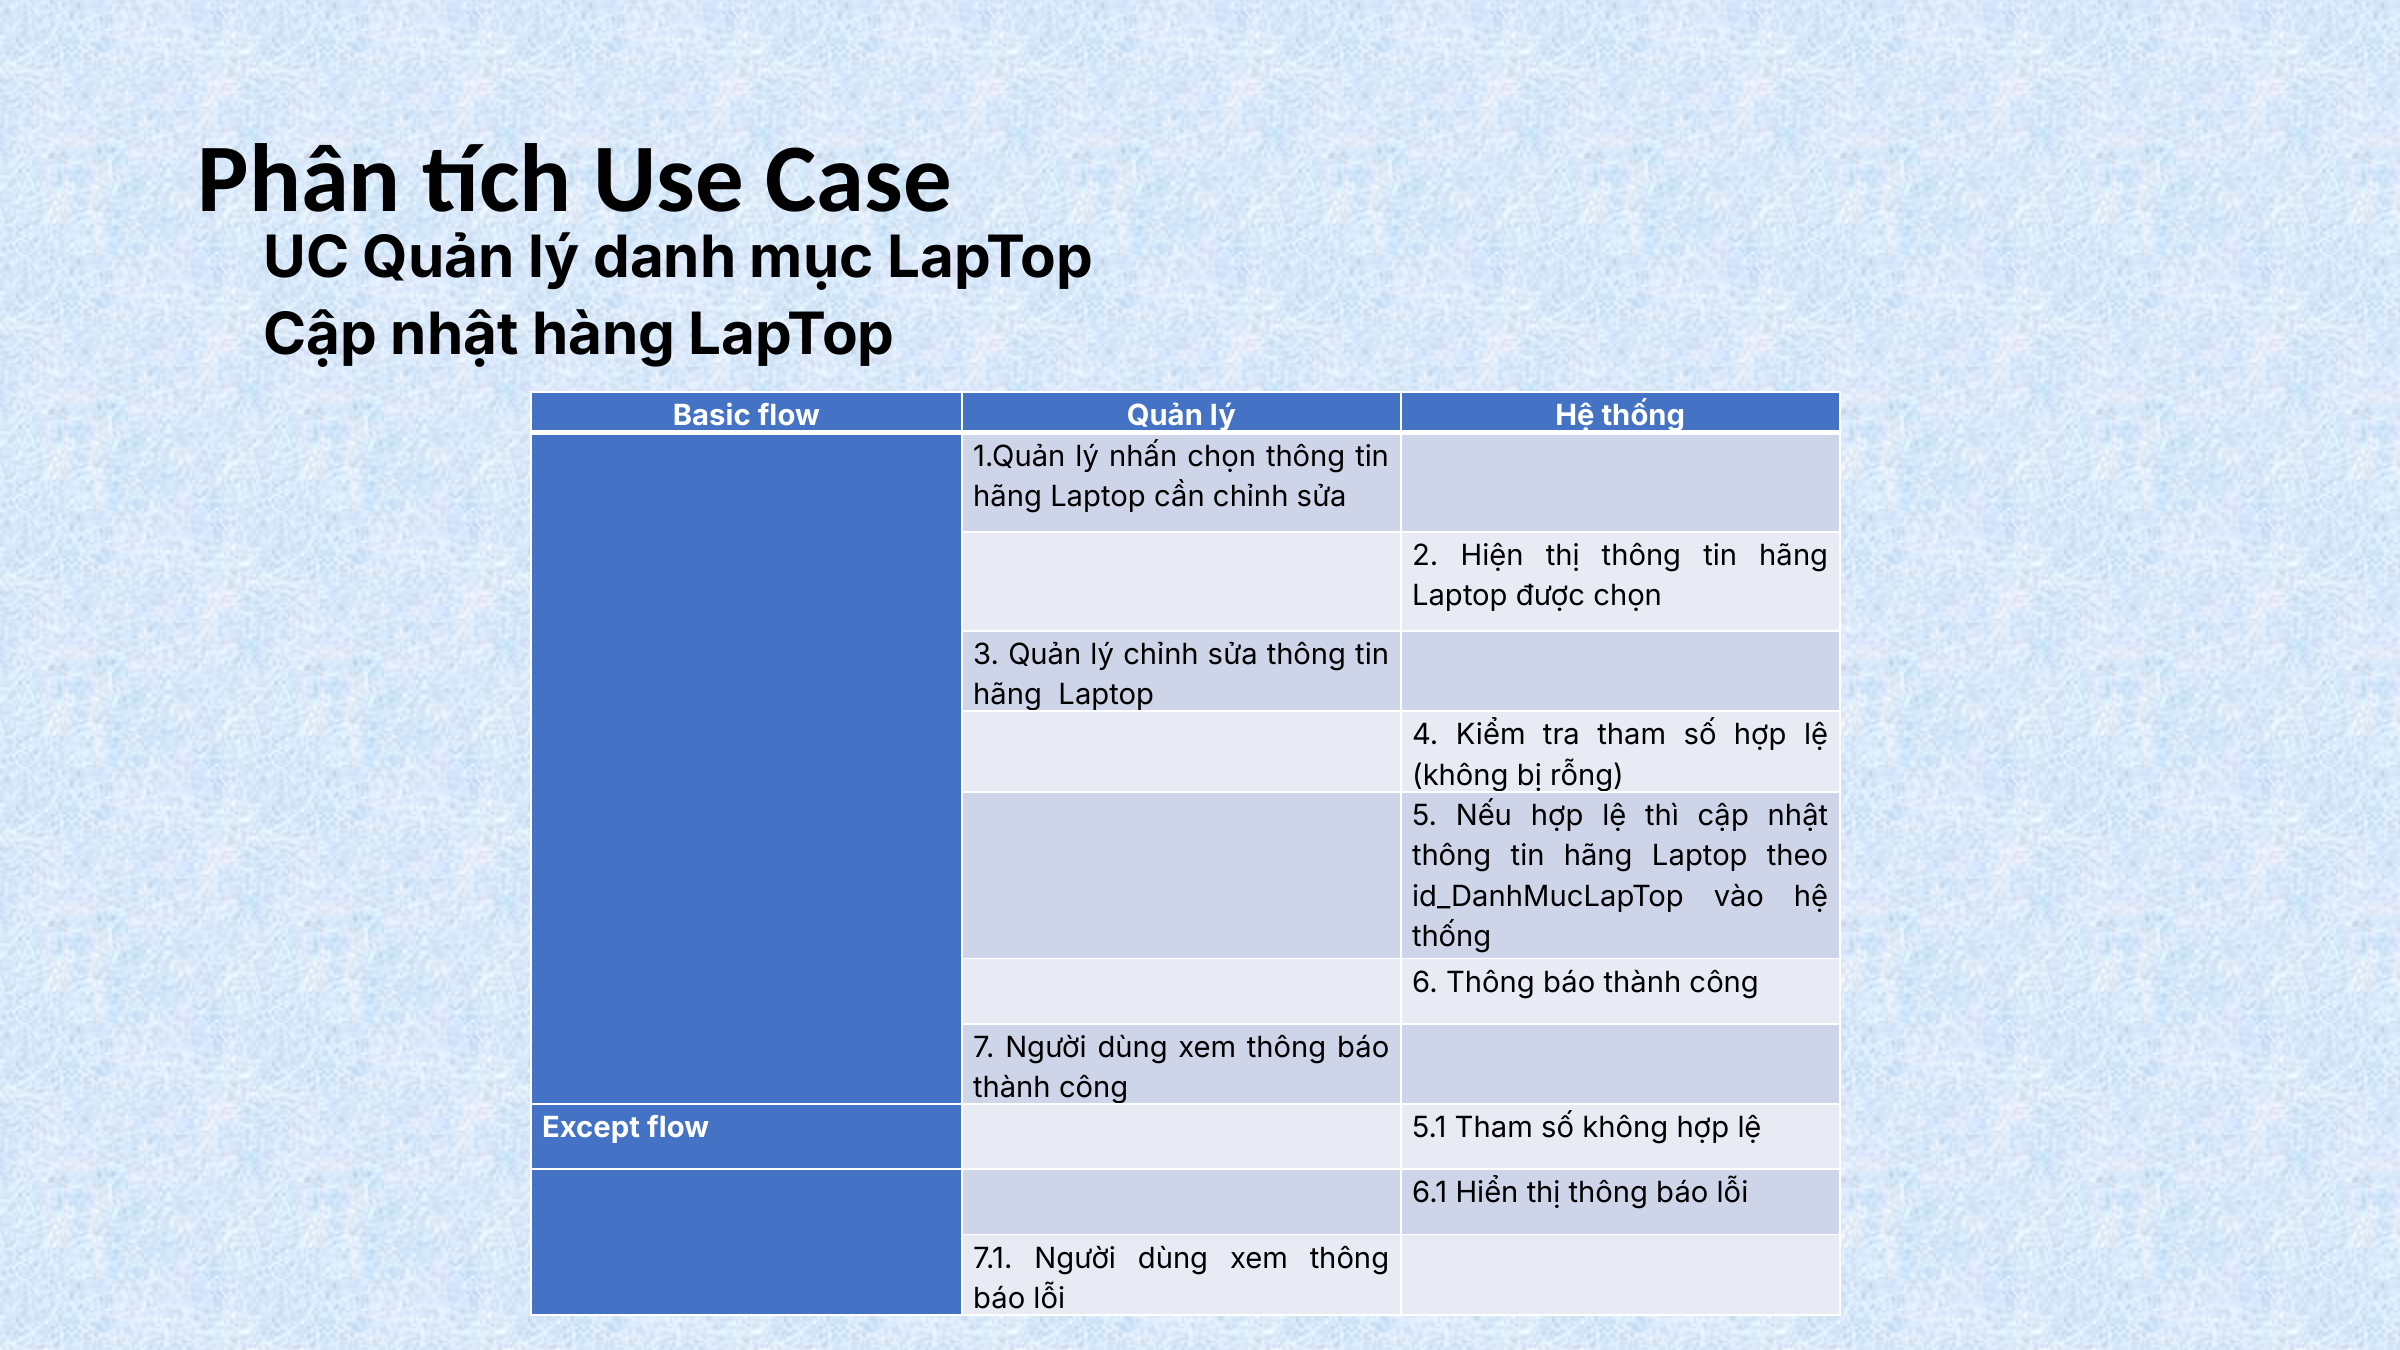

Phân tích Use Case
UC Quản lý danh mục LapTop
Cập nhật hàng LapTop
| Basic flow | Quản lý | Hệ thống |
| --- | --- | --- |
|  | 1.Quản lý nhấn chọn thông tin hãng Laptop cần chỉnh sửa |  |
|  |  | 2. Hiện thị thông tin hãng Laptop được chọn |
|  | 3. Quản lý chỉnh sửa thông tin hãng Laptop |  |
|  |  | 4. Kiểm tra tham số hợp lệ (không bị rỗng) |
|  |  | 5. Nếu hợp lệ thì cập nhật thông tin hãng Laptop theo id\_DanhMucLapTop vào hệ thống |
|  |  | 6. Thông báo thành công |
|  | 7. Người dùng xem thông báo thành công |  |
| Except flow |  | 5.1 Tham số không hợp lệ |
|  |  | 6.1 Hiển thị thông báo lỗi |
|  | 7.1. Người dùng xem thông báo lỗi |  |